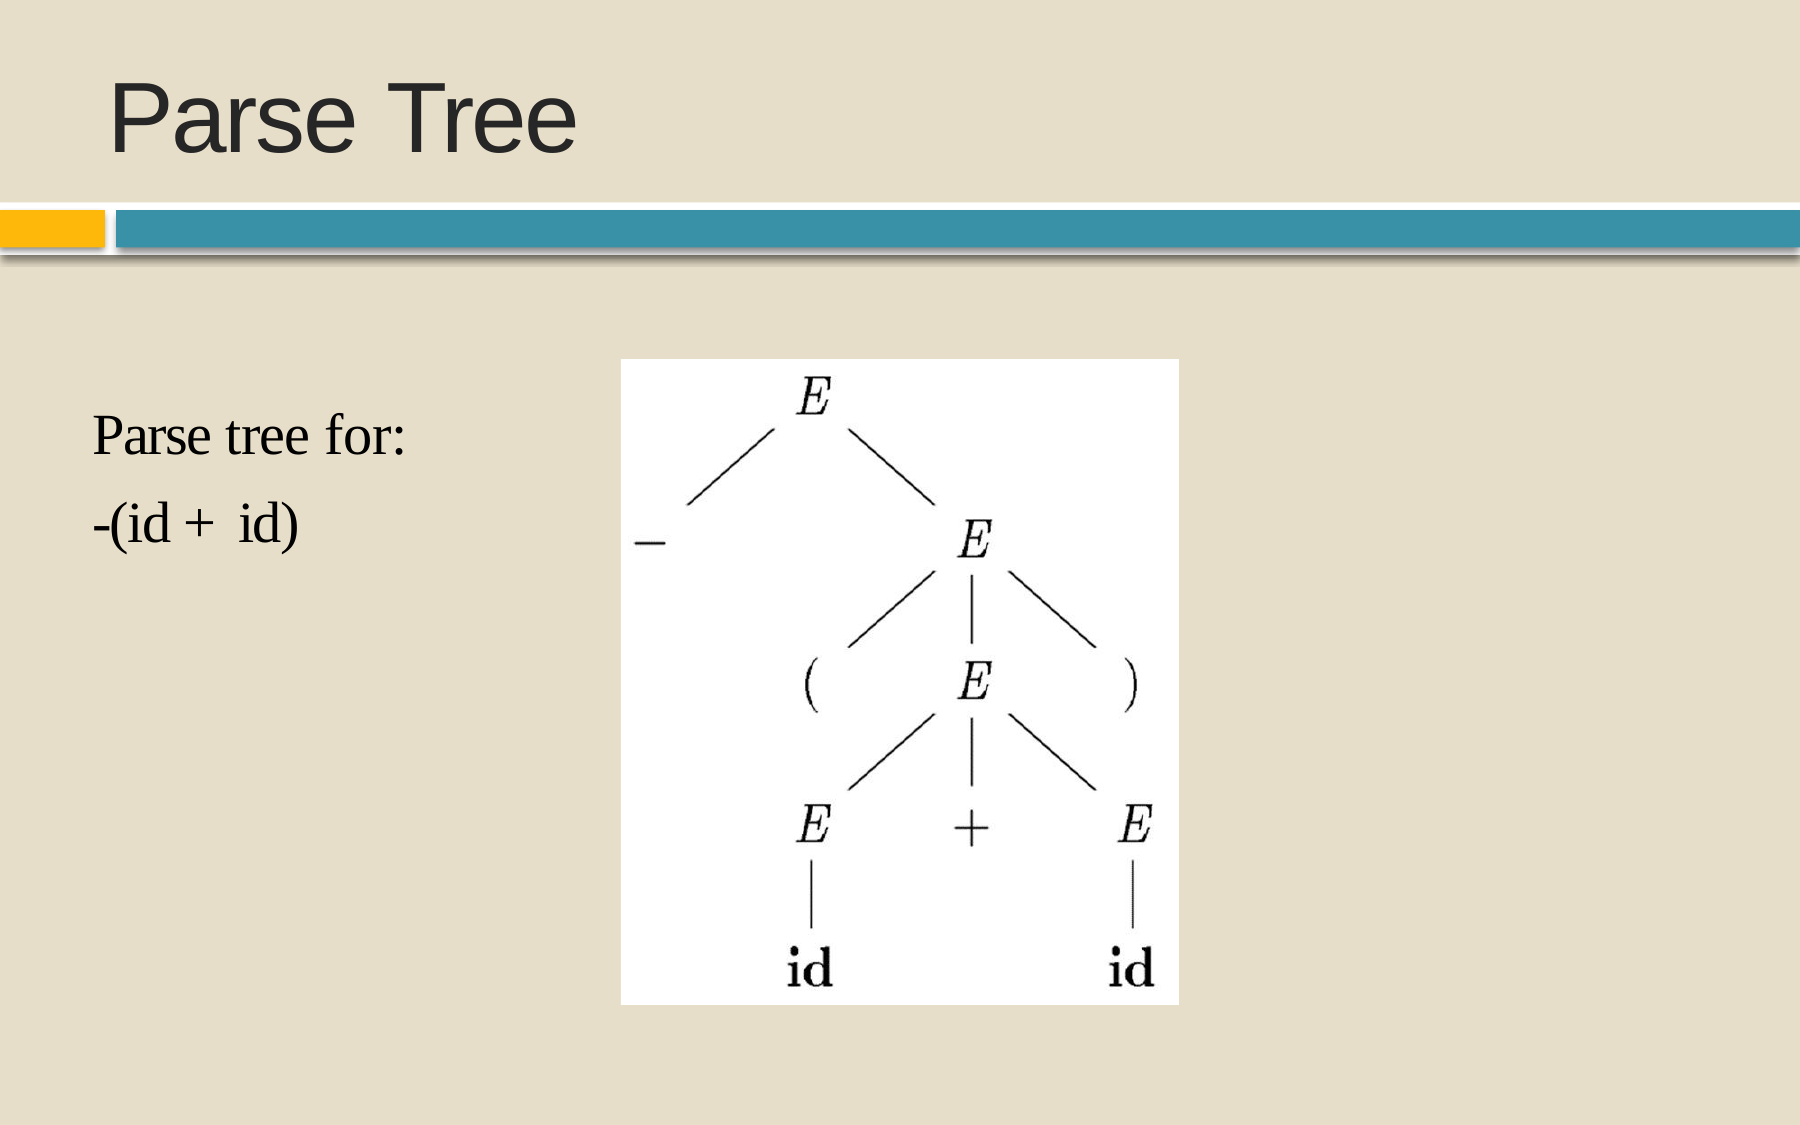

# Parse Tree

Parse tree for:
-(id + id)